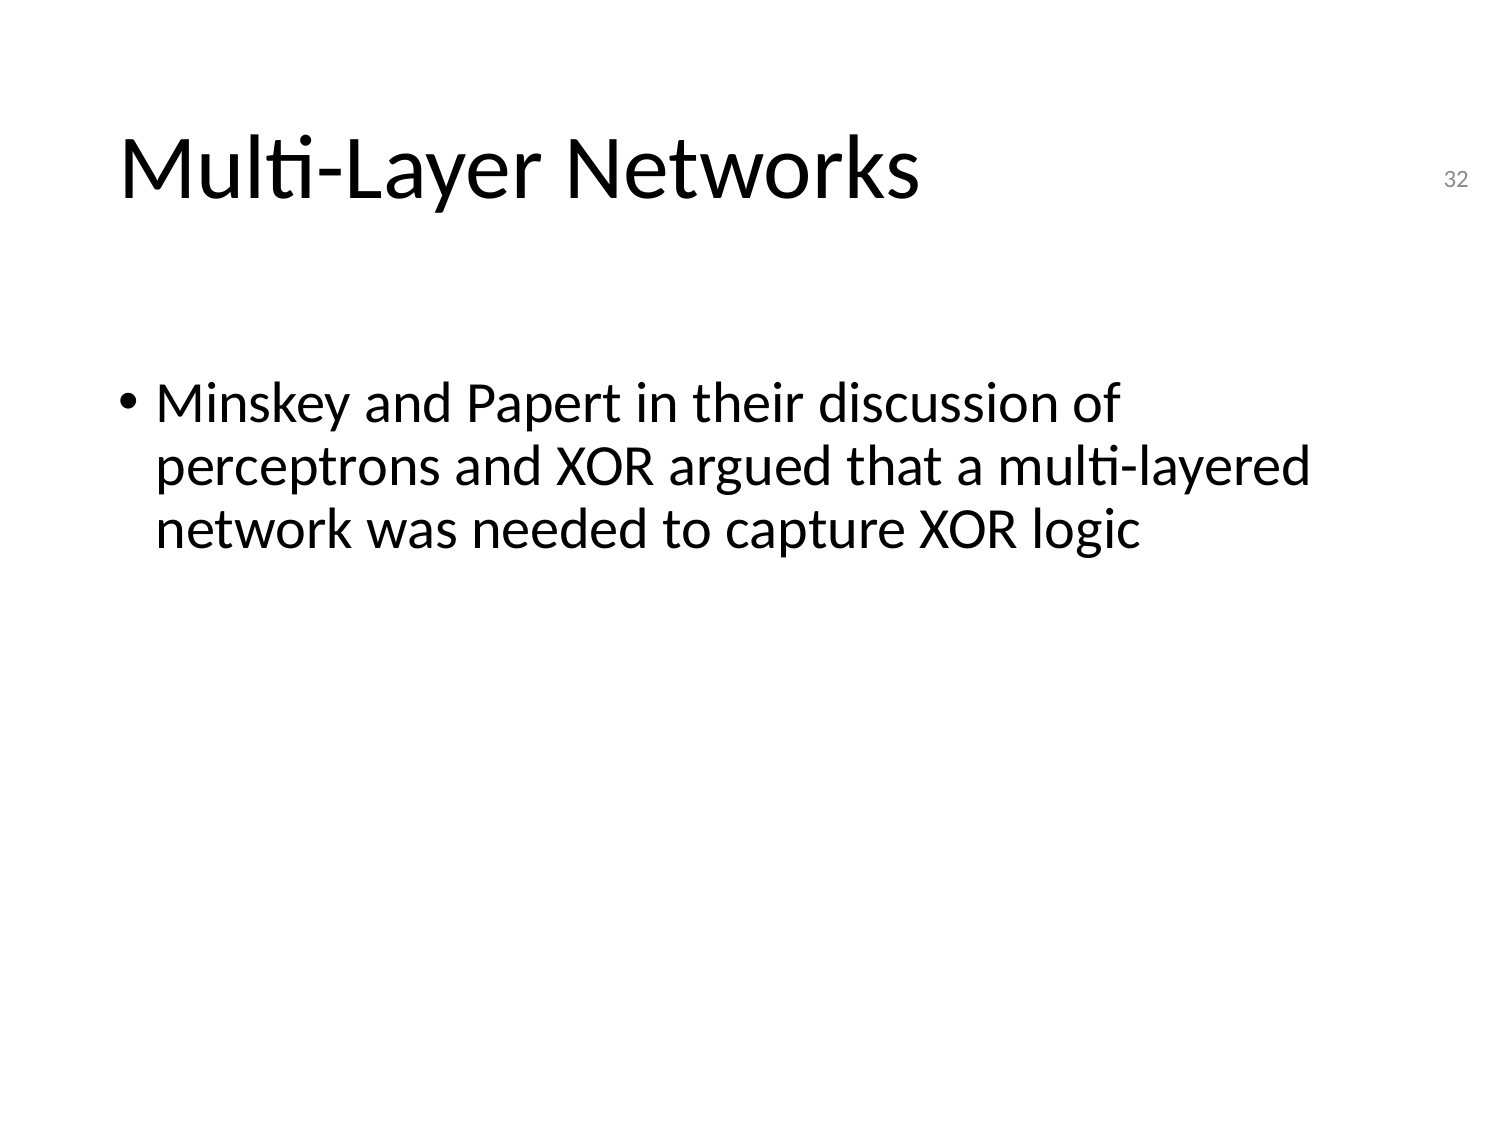

# Multi-Layer Networks
32
Minskey and Papert in their discussion of perceptrons and XOR argued that a multi-layered network was needed to capture XOR logic